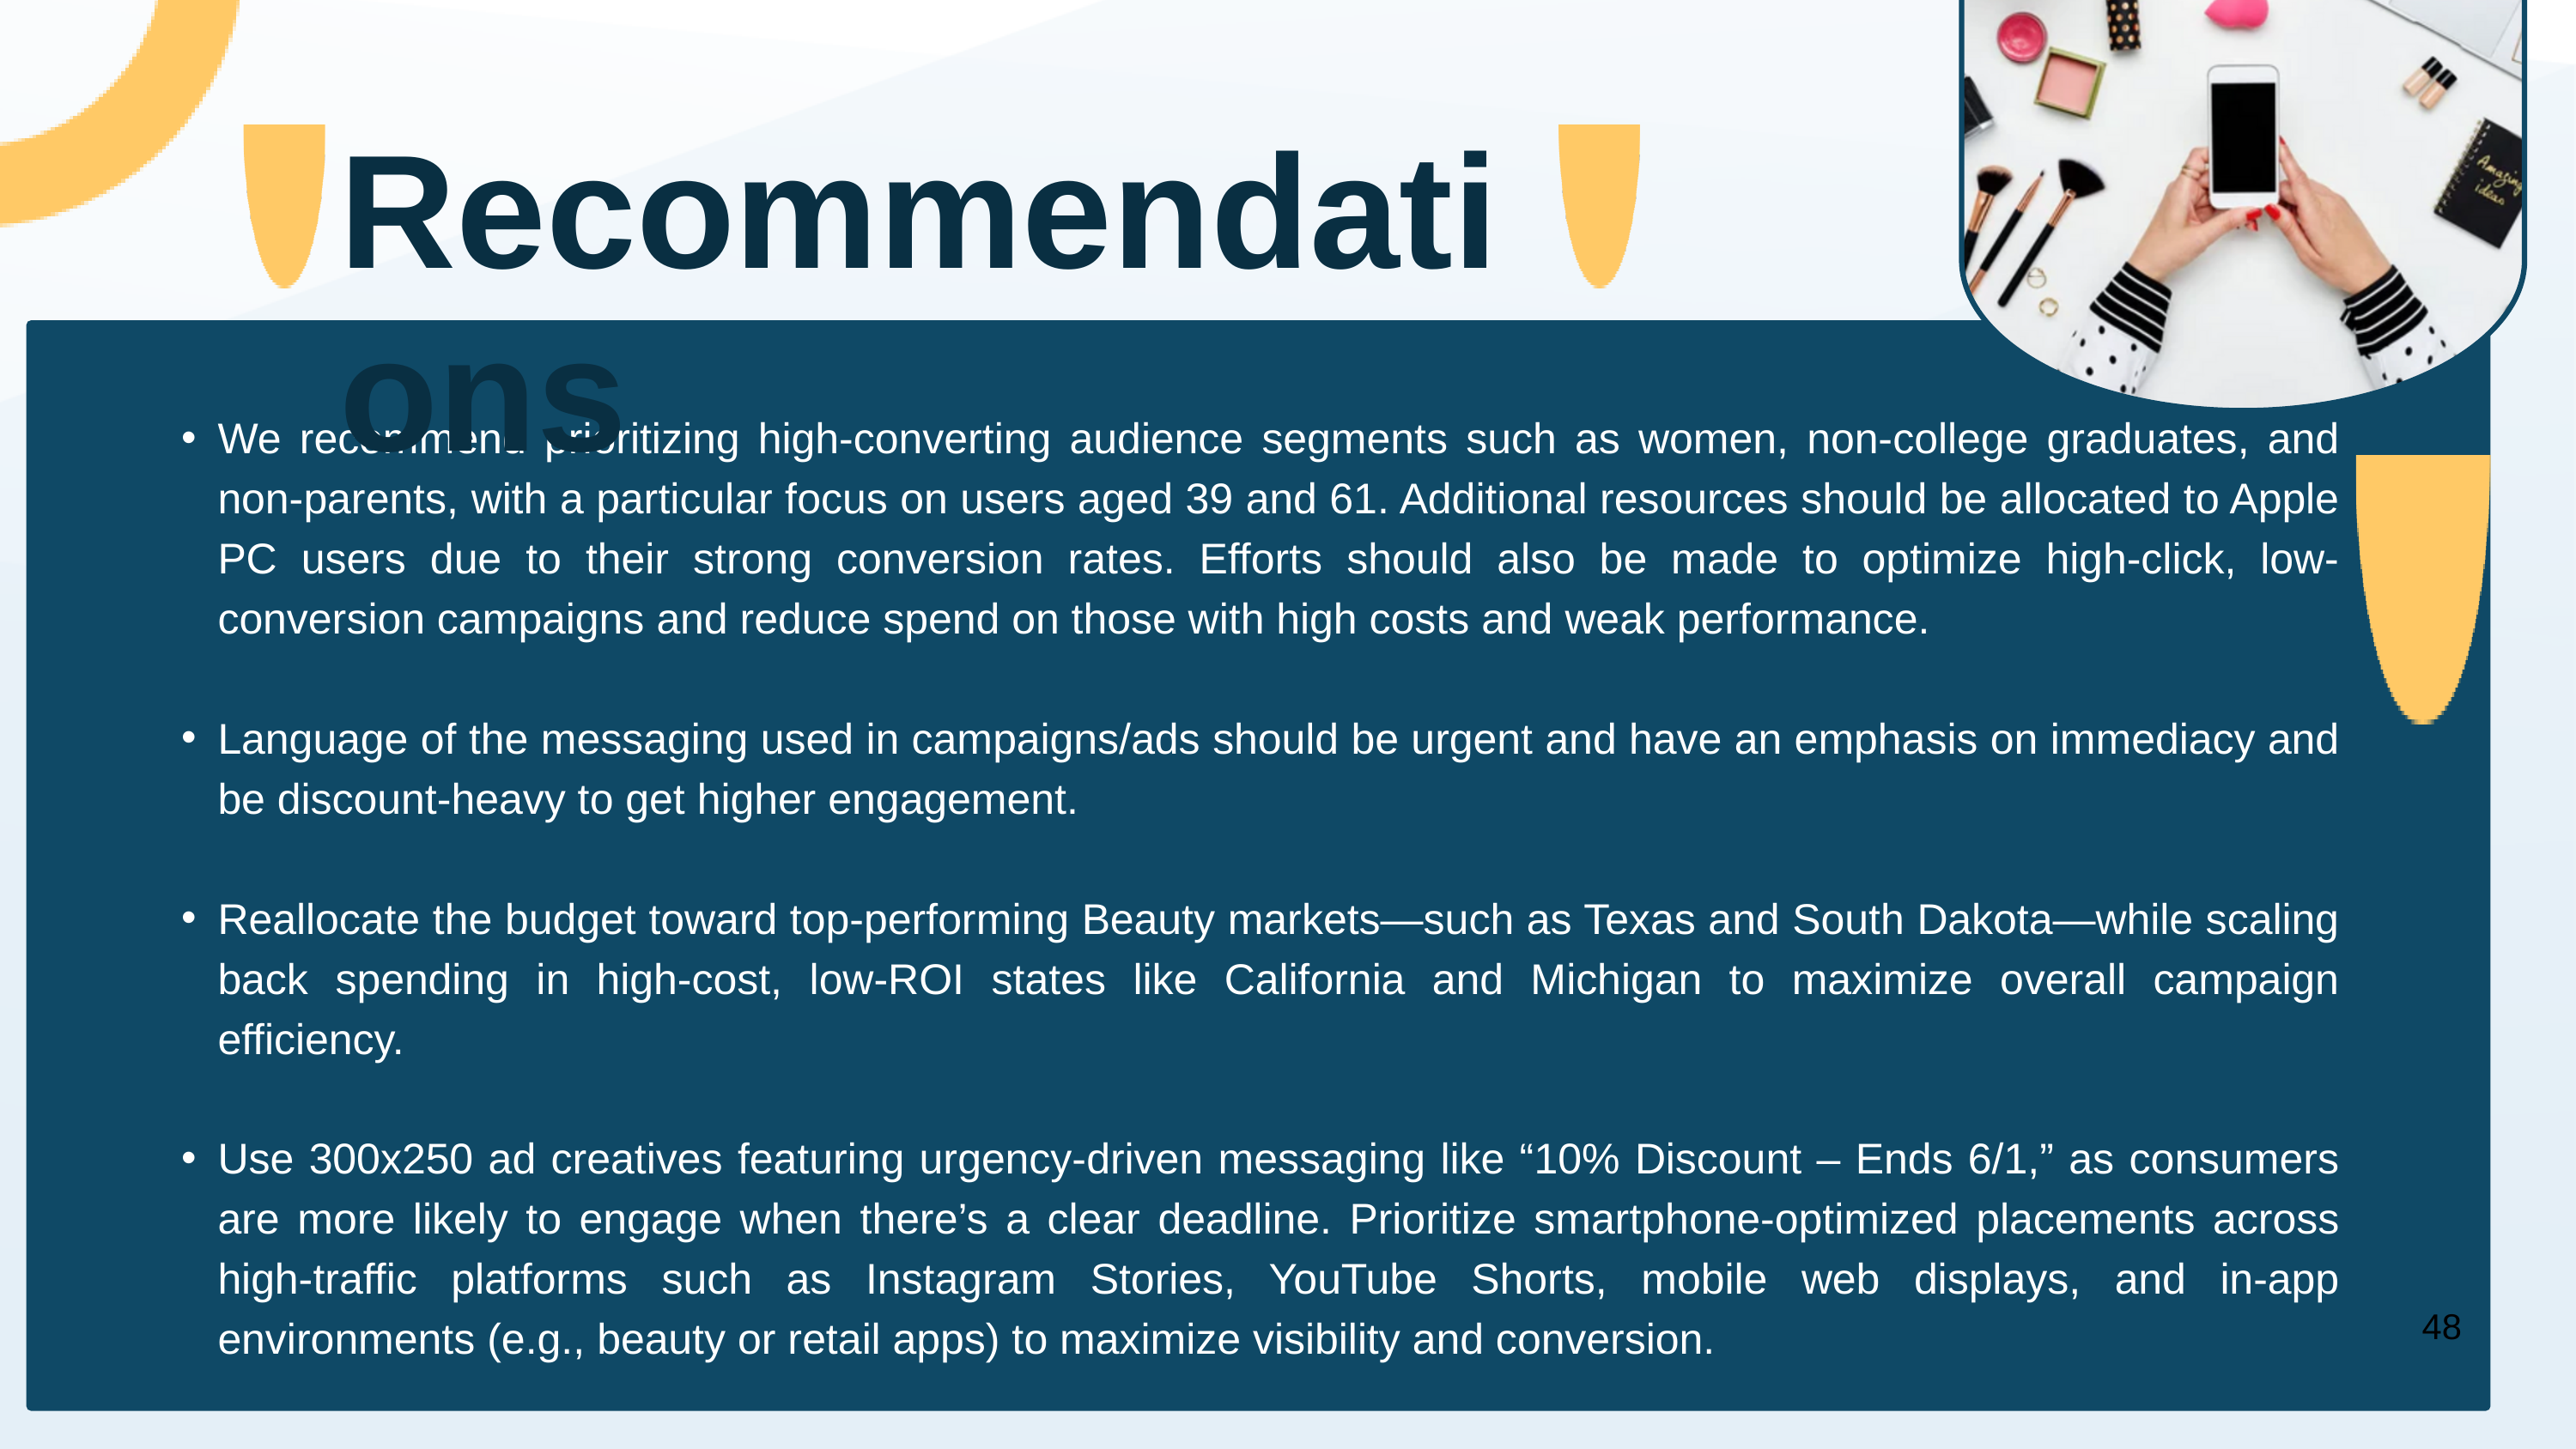

Recommendations

We recommend prioritizing high-converting audience segments such as women, non-college graduates, and non-parents, with a particular focus on users aged 39 and 61. Additional resources should be allocated to Apple PC users due to their strong conversion rates. Efforts should also be made to optimize high-click, low-conversion campaigns and reduce spend on those with high costs and weak performance.

Language of the messaging used in campaigns/ads should be urgent and have an emphasis on immediacy and be discount-heavy to get higher engagement.

Reallocate the budget toward top-performing Beauty markets—such as Texas and South Dakota—while scaling back spending in high-cost, low-ROI states like California and Michigan to maximize overall campaign efficiency.

Use 300x250 ad creatives featuring urgency-driven messaging like “10% Discount – Ends 6/1,” as consumers are more likely to engage when there’s a clear deadline. Prioritize smartphone-optimized placements across high-traffic platforms such as Instagram Stories, YouTube Shorts, mobile web displays, and in-app environments (e.g., beauty or retail apps) to maximize visibility and conversion.

48